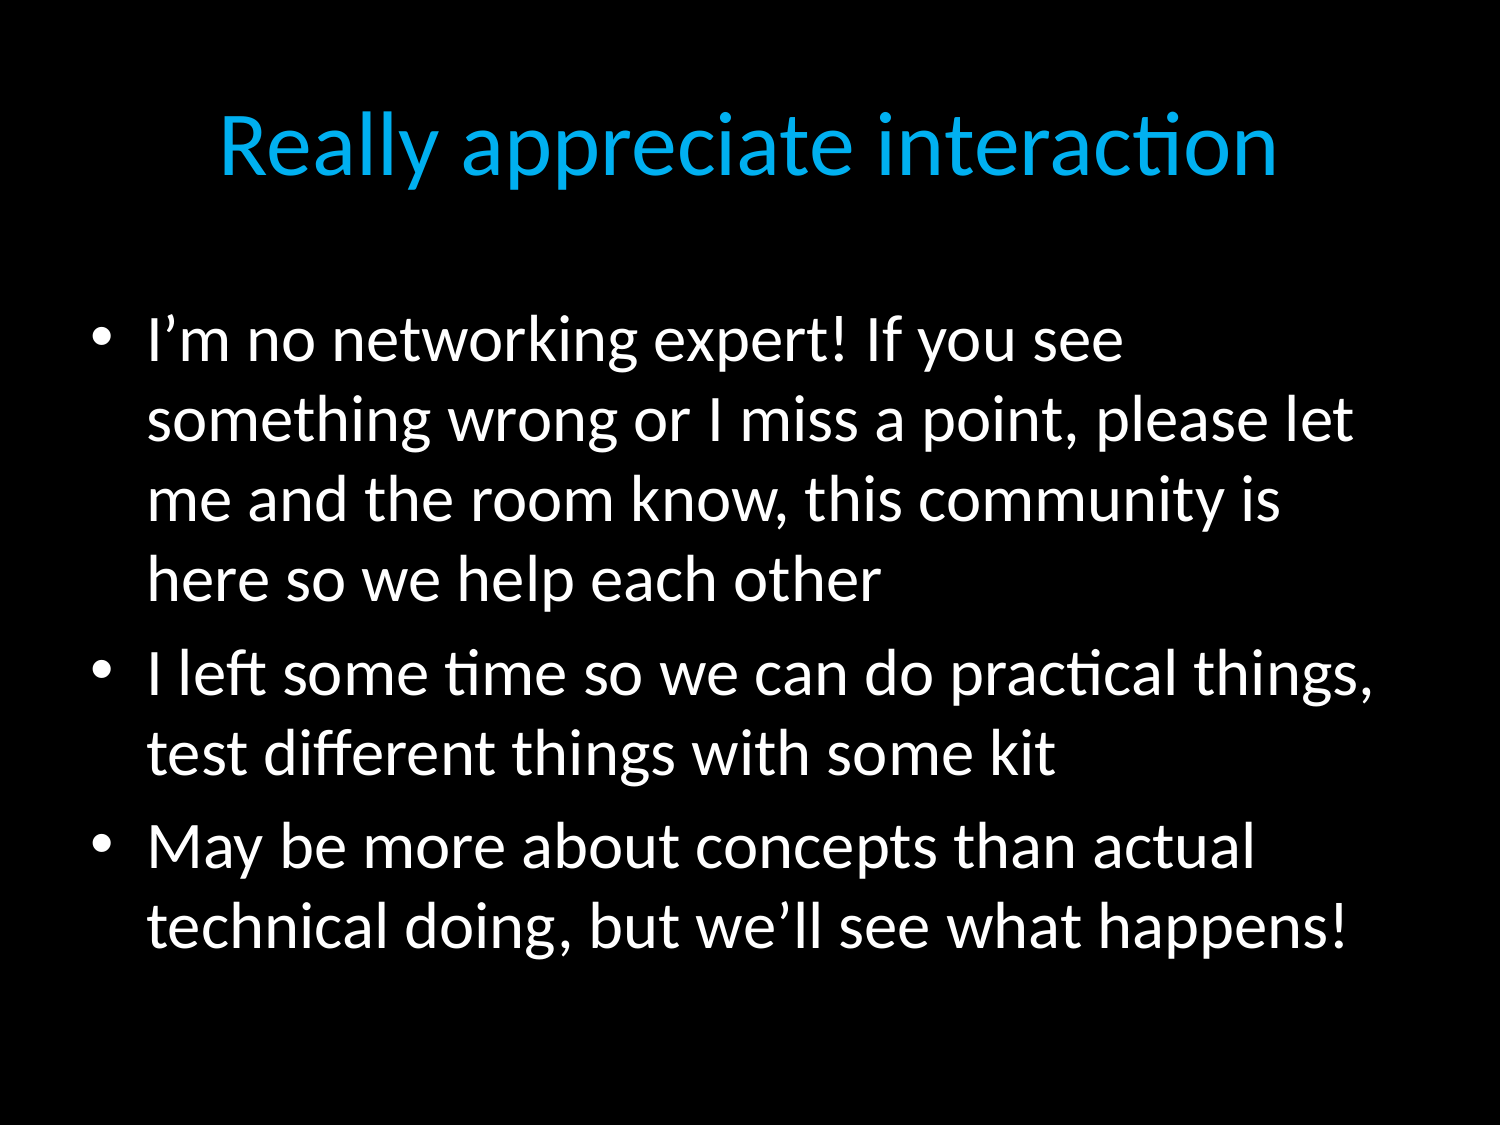

# Really appreciate interaction
I’m no networking expert! If you see something wrong or I miss a point, please let me and the room know, this community is here so we help each other
I left some time so we can do practical things, test different things with some kit
May be more about concepts than actual technical doing, but we’ll see what happens!